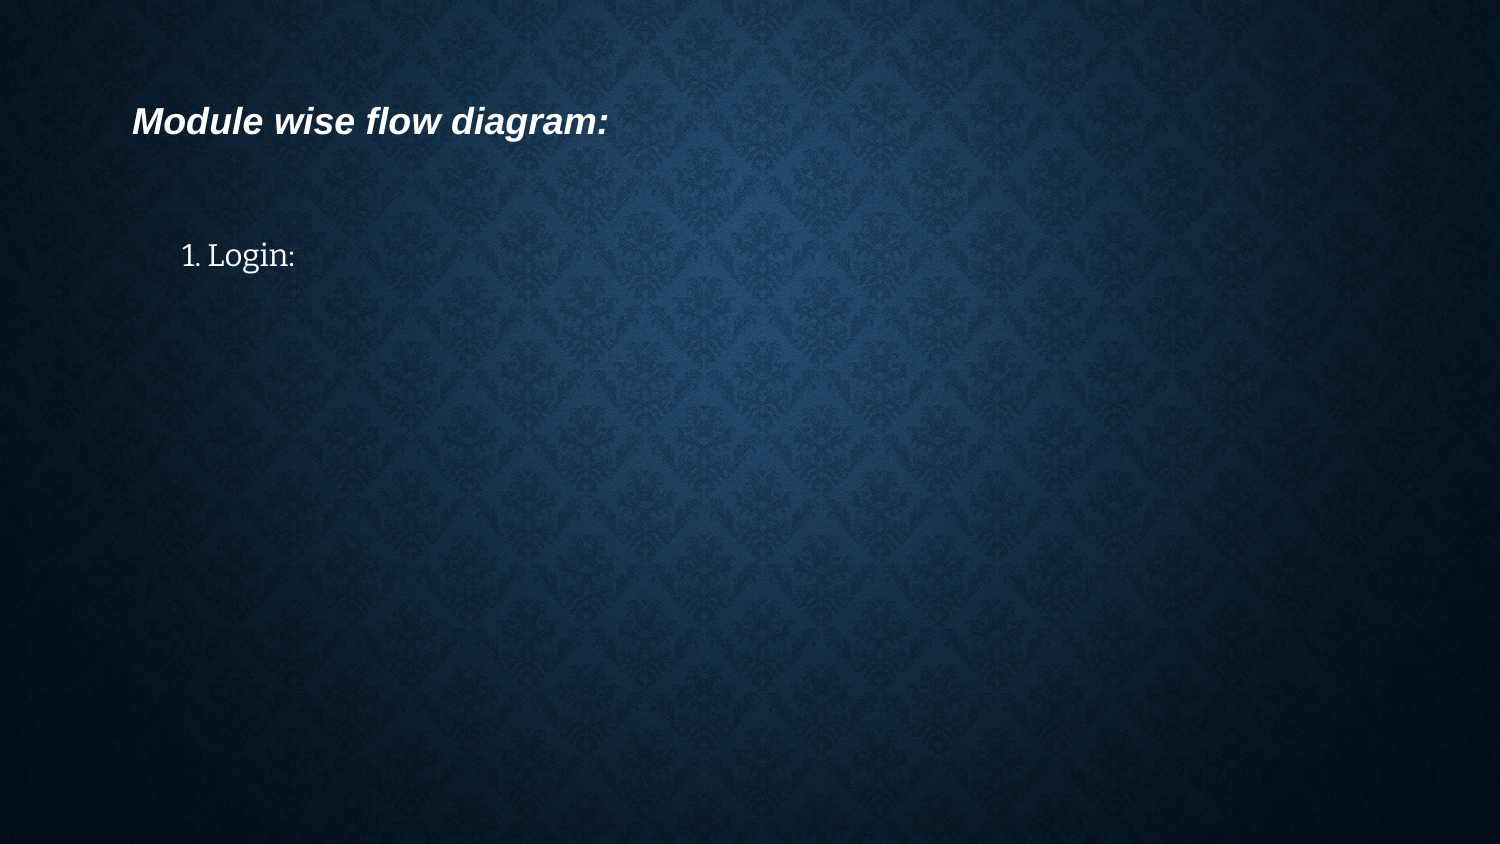

# Module wise flow diagram:
1. Login: